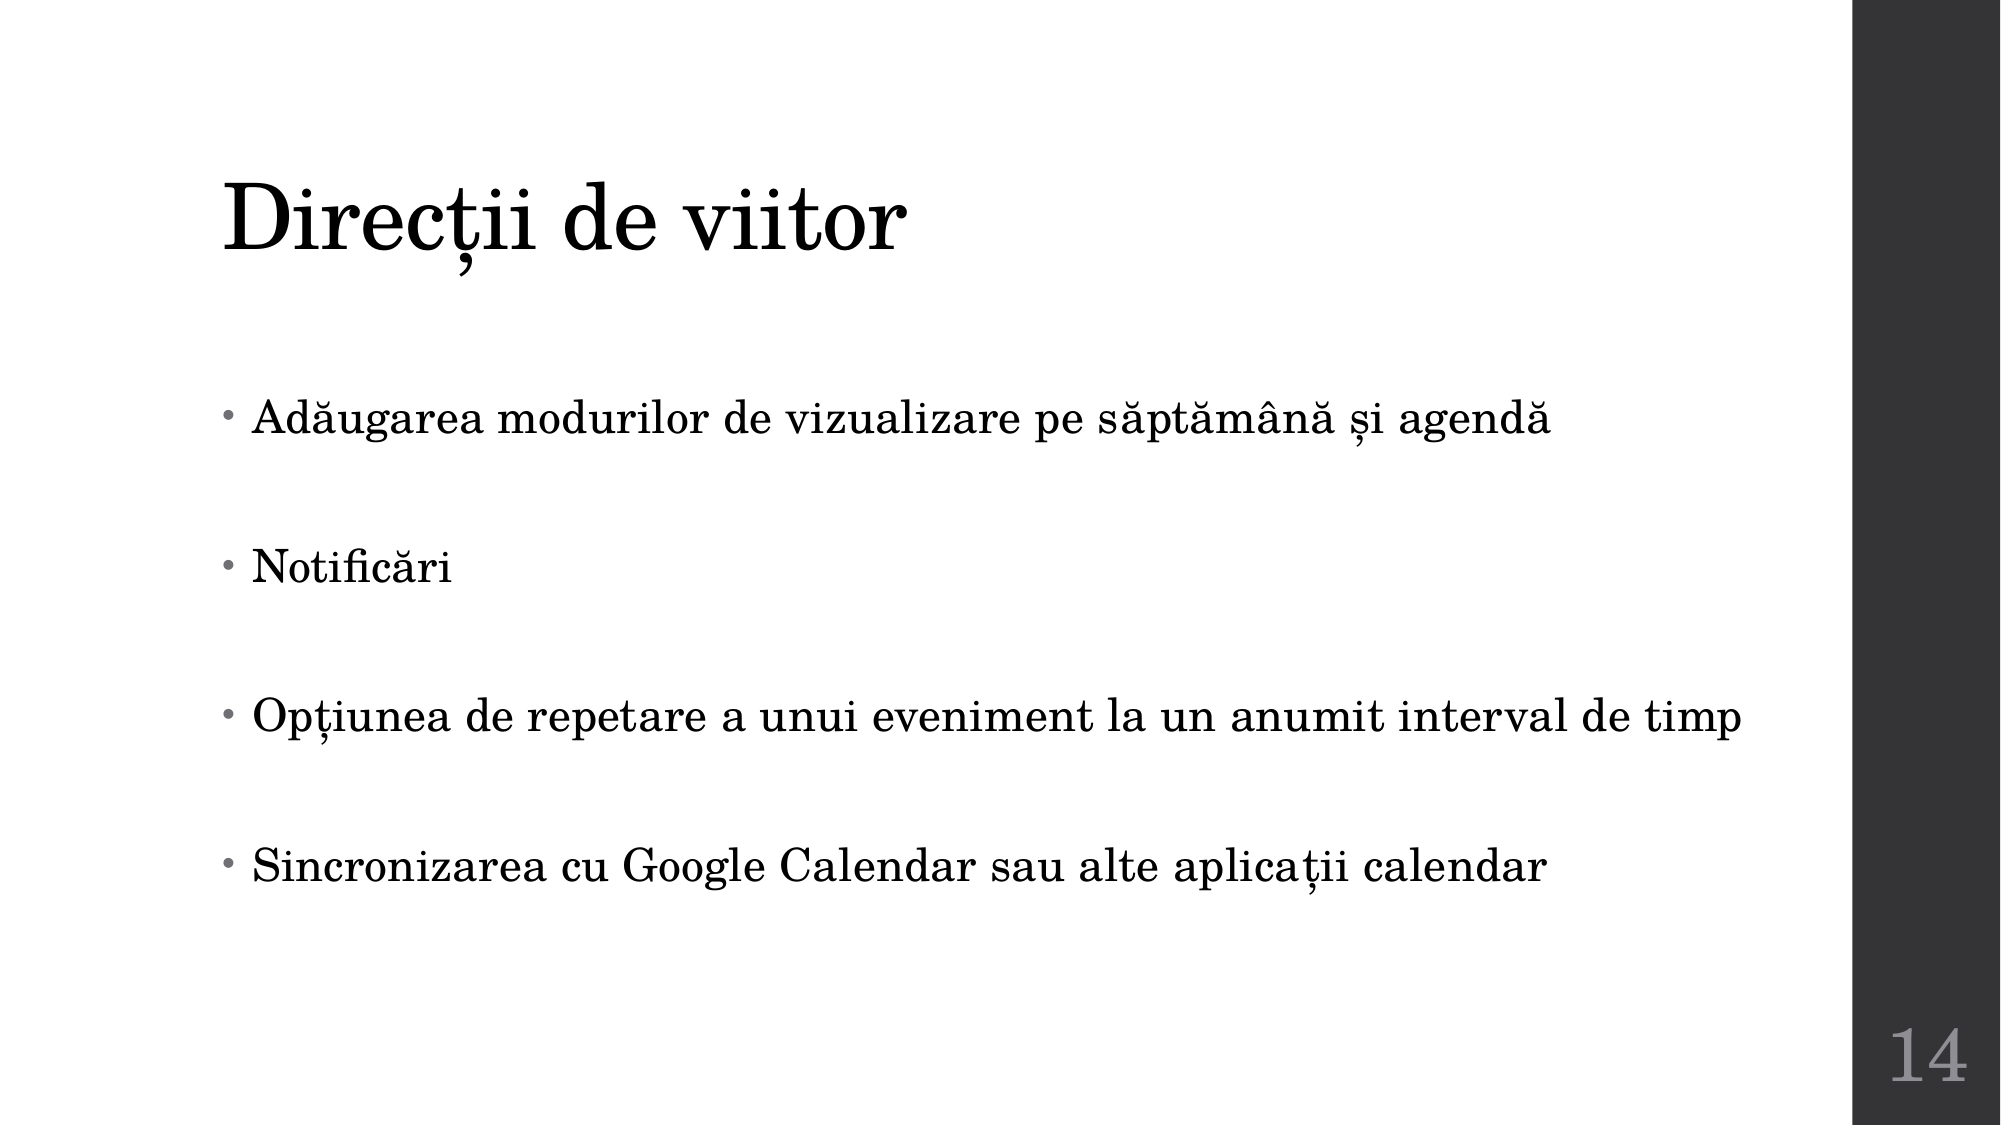

# Direcții de viitor
Adăugarea modurilor de vizualizare pe săptămână și agendă
Notificări
Opțiunea de repetare a unui eveniment la un anumit interval de timp
Sincronizarea cu Google Calendar sau alte aplicații calendar
14